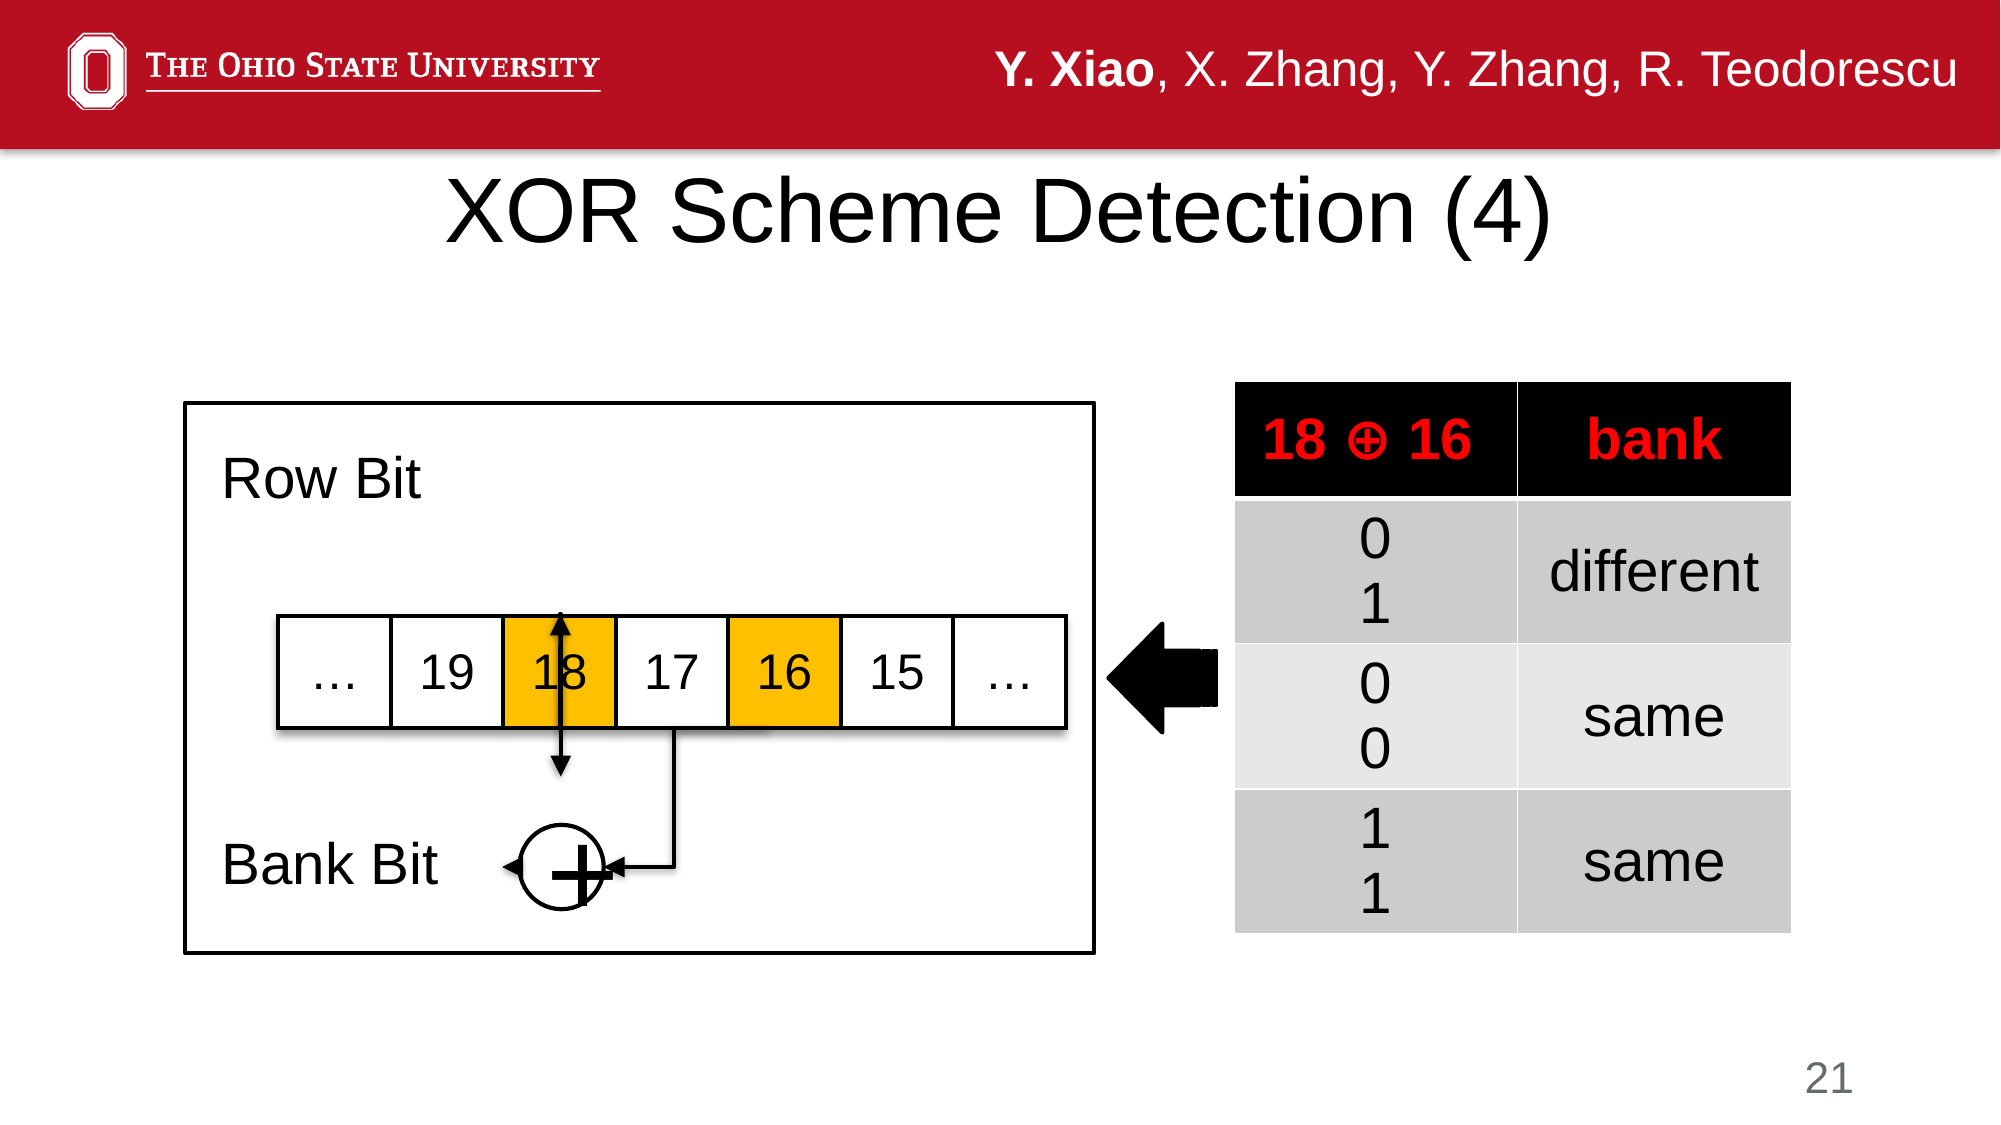

Y. Xiao, X. Zhang, Y. Zhang, R. Teodorescu
# XOR Scheme Detection (4)
| 18 ⊕ 16 | bank |
| --- | --- |
| 0 1 | different |
| 0 0 | same |
| 1 1 | same |

Row Bit
| … | 19 | 18 | 17 | 16 | 15 | … |
| --- | --- | --- | --- | --- | --- | --- |

Bank Bit
+